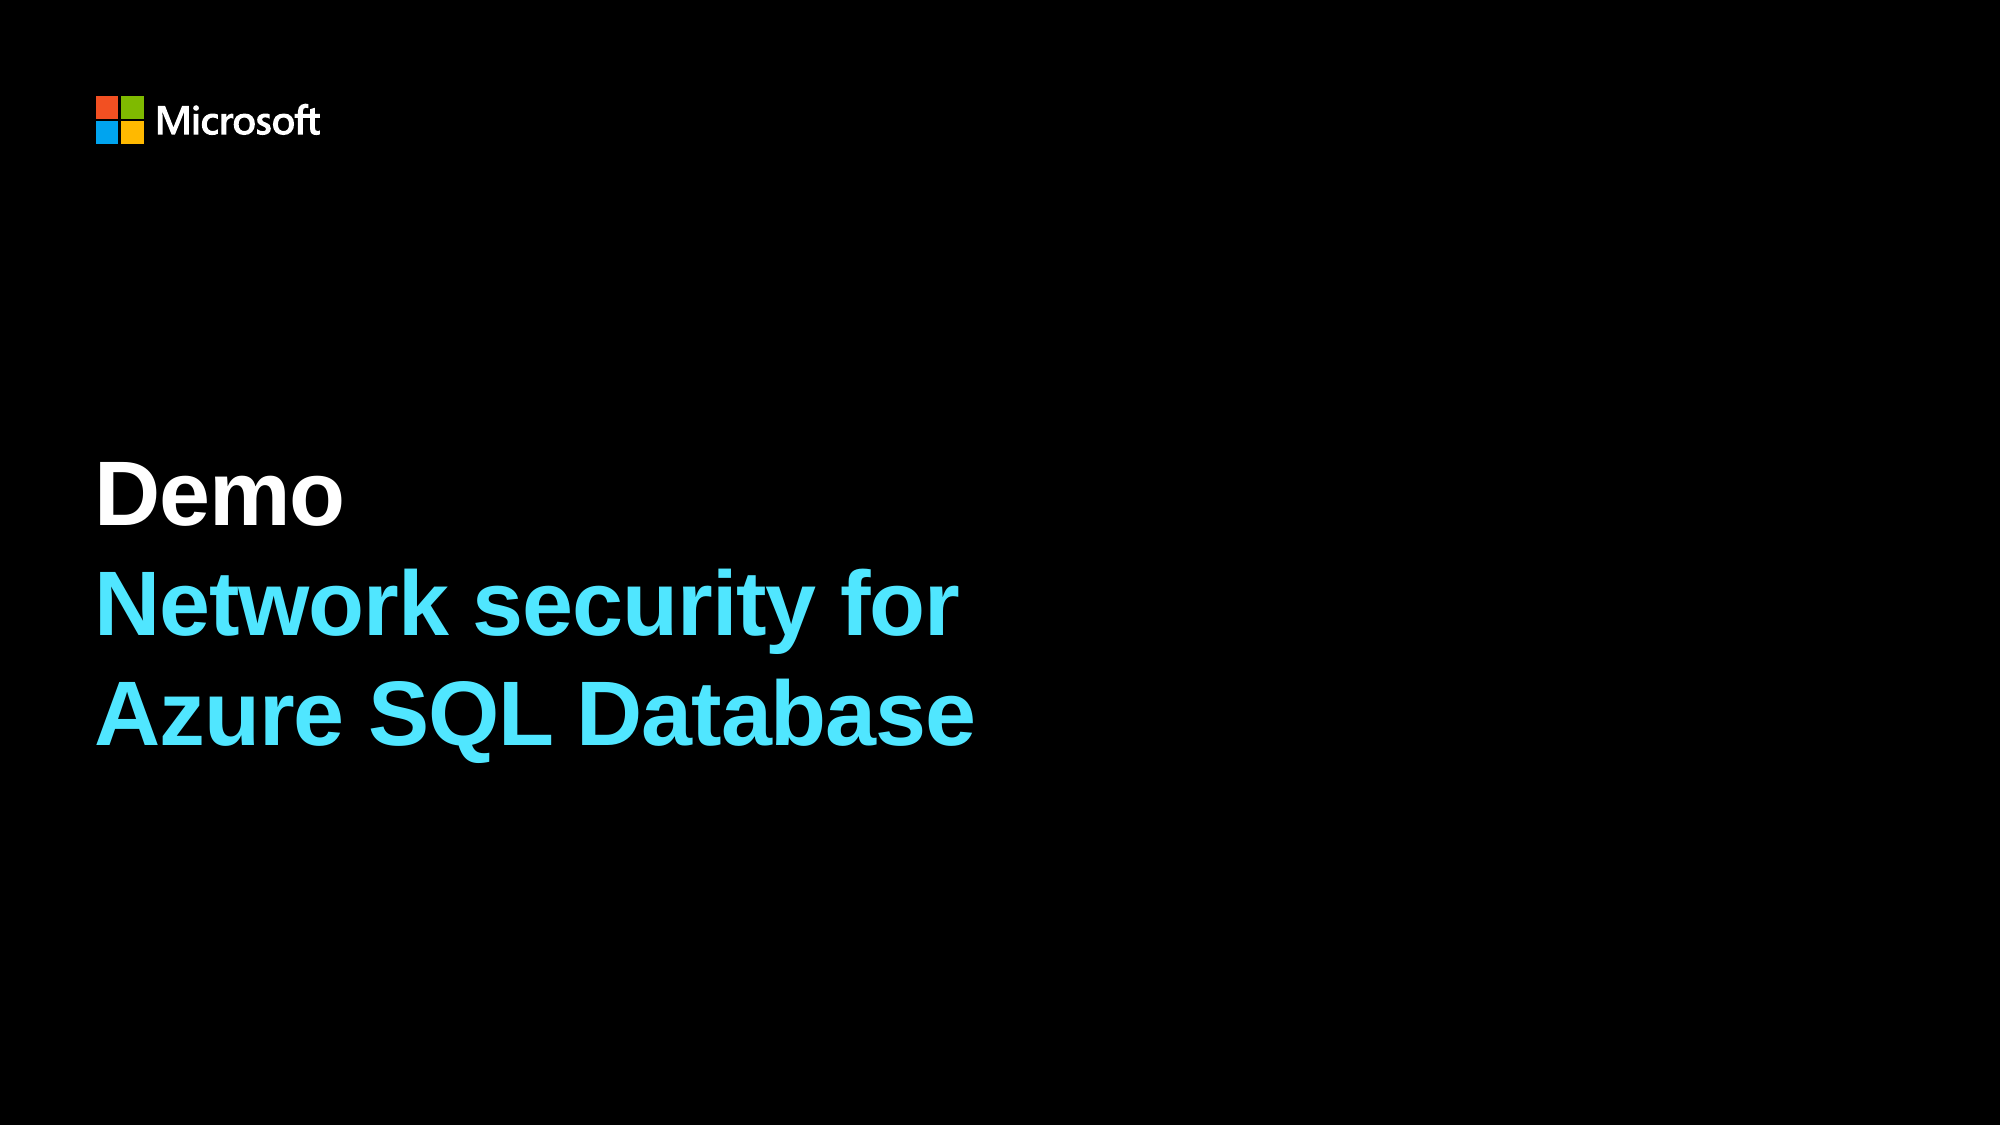

# Demo Network security for Azure SQL Database